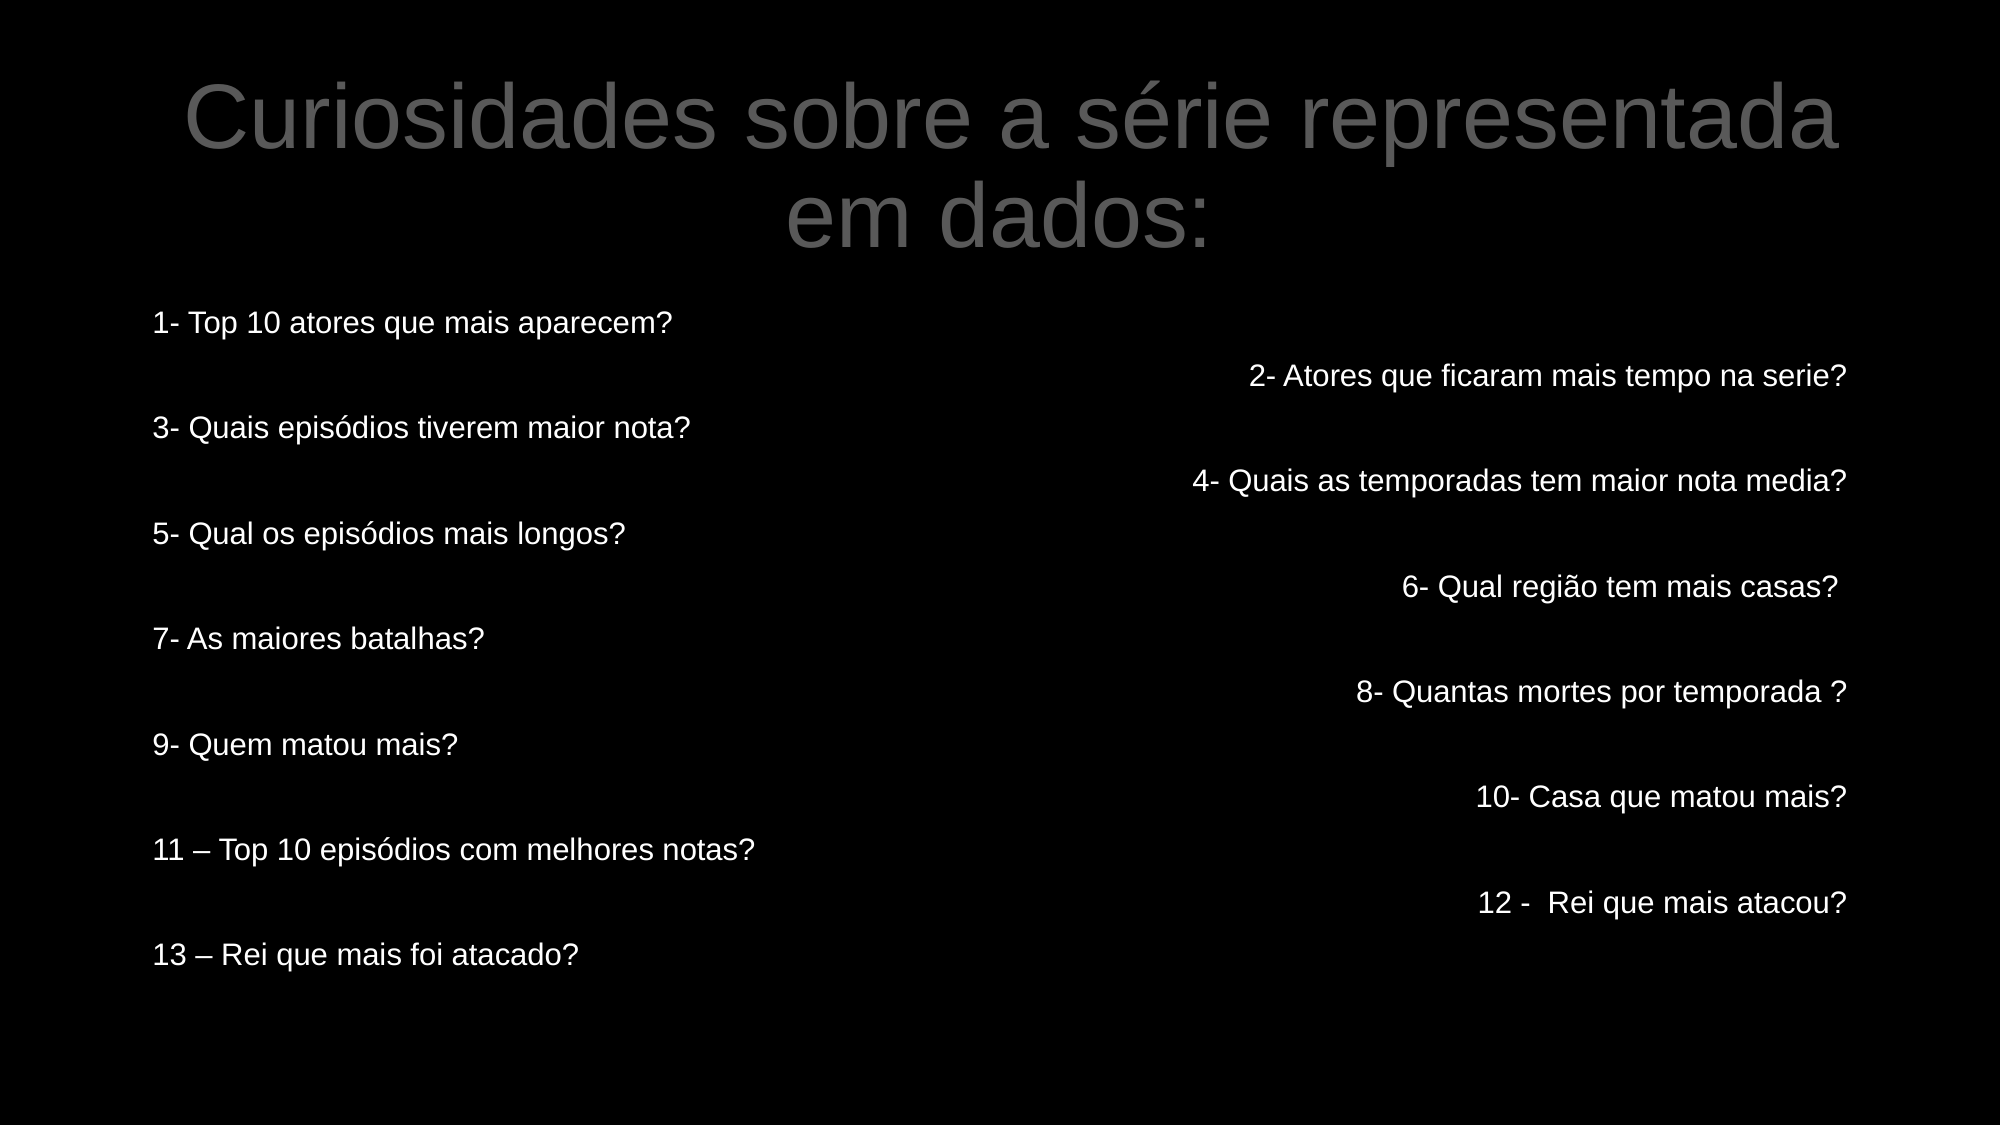

# Curiosidades sobre a série representada em dados:
1- Top 10 atores que mais aparecem?
2- Atores que ficaram mais tempo na serie?
3- Quais episódios tiverem maior nota?
4- Quais as temporadas tem maior nota media?
5- Qual os episódios mais longos?
6- Qual região tem mais casas?
7- As maiores batalhas?
8- Quantas mortes por temporada ?
9- Quem matou mais?
10- Casa que matou mais?
11 – Top 10 episódios com melhores notas?
12 -  Rei que mais atacou?
13 – Rei que mais foi atacado?